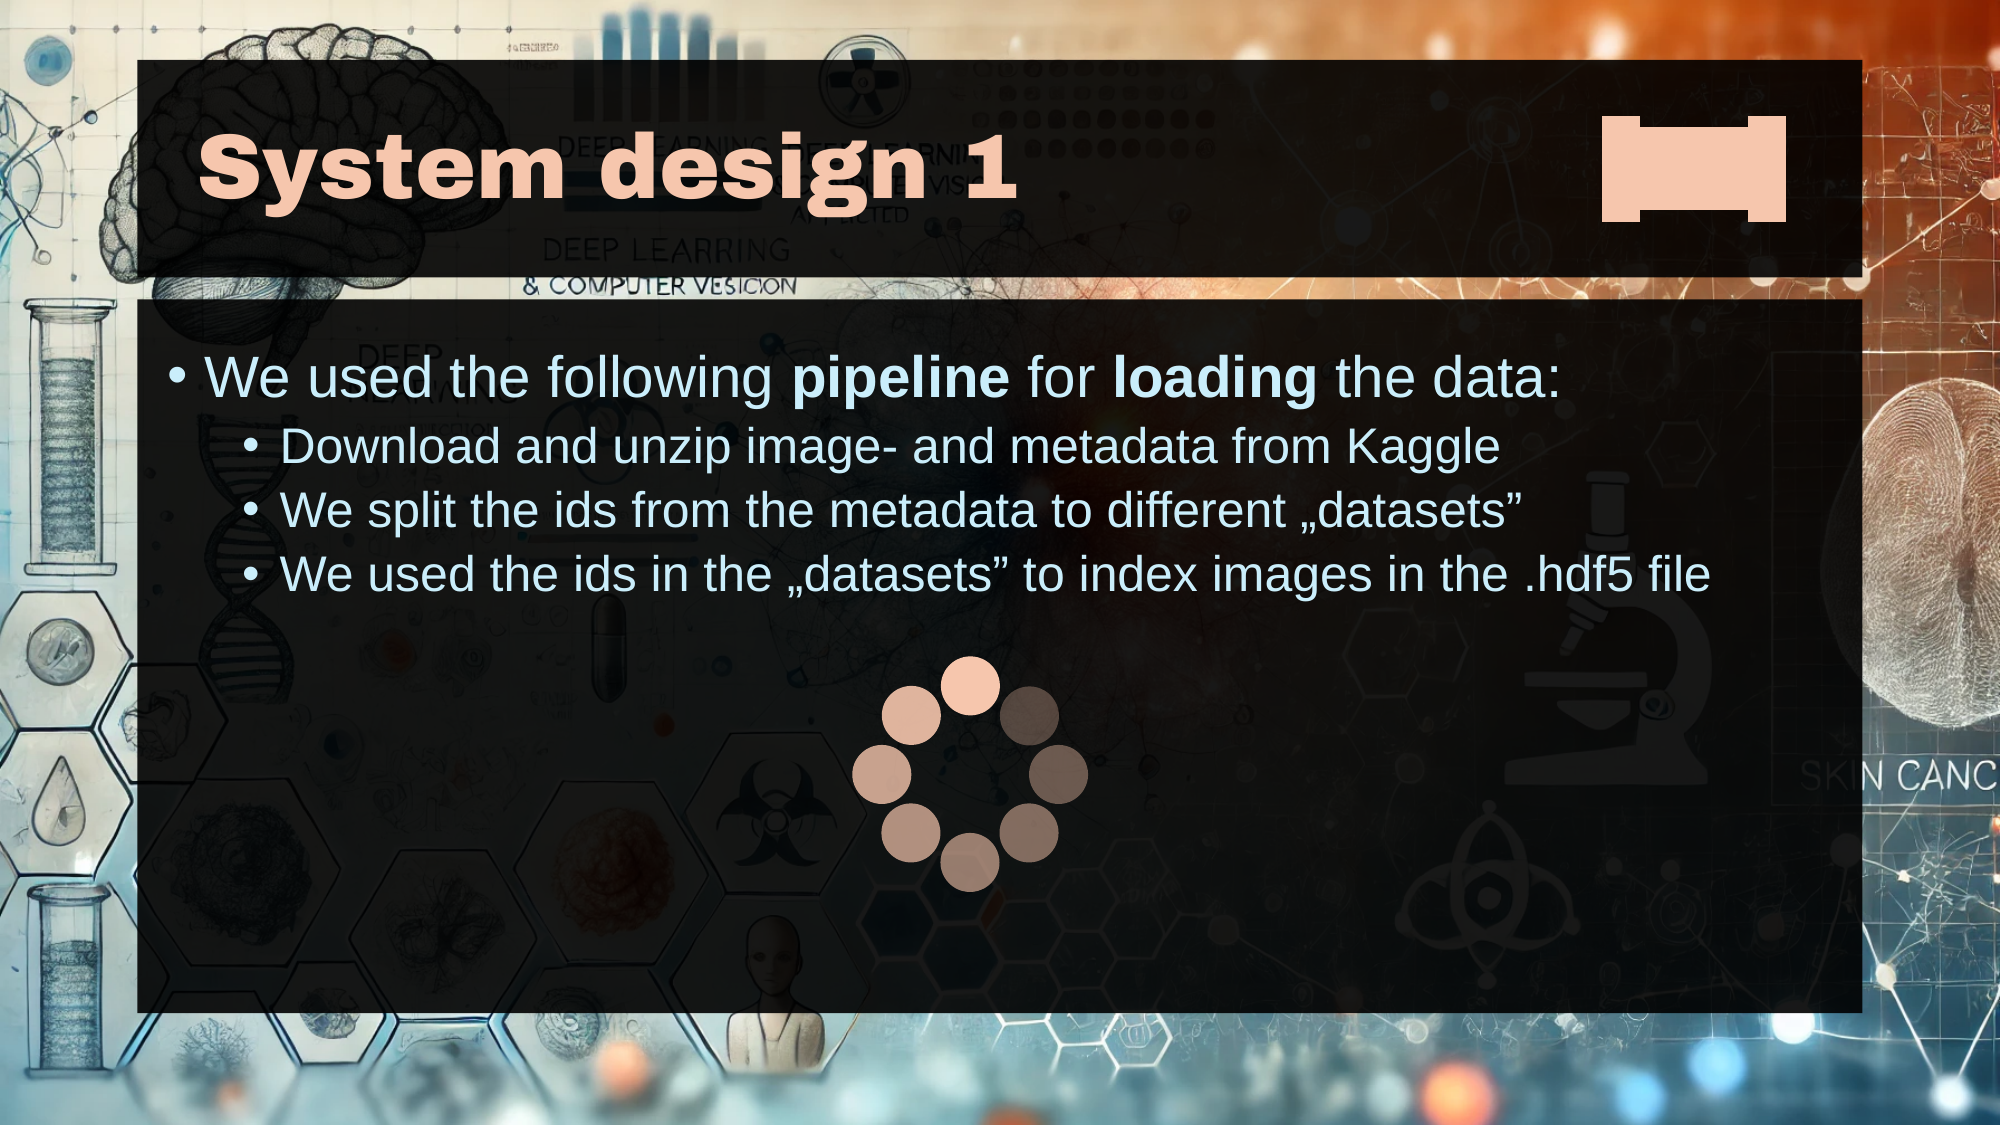

# System design 1

We used the following pipeline for loading the data:
Download and unzip image- and metadata from Kaggle
We split the ids from the metadata to different „datasets”
We used the ids in the „datasets” to index images in the .hdf5 file